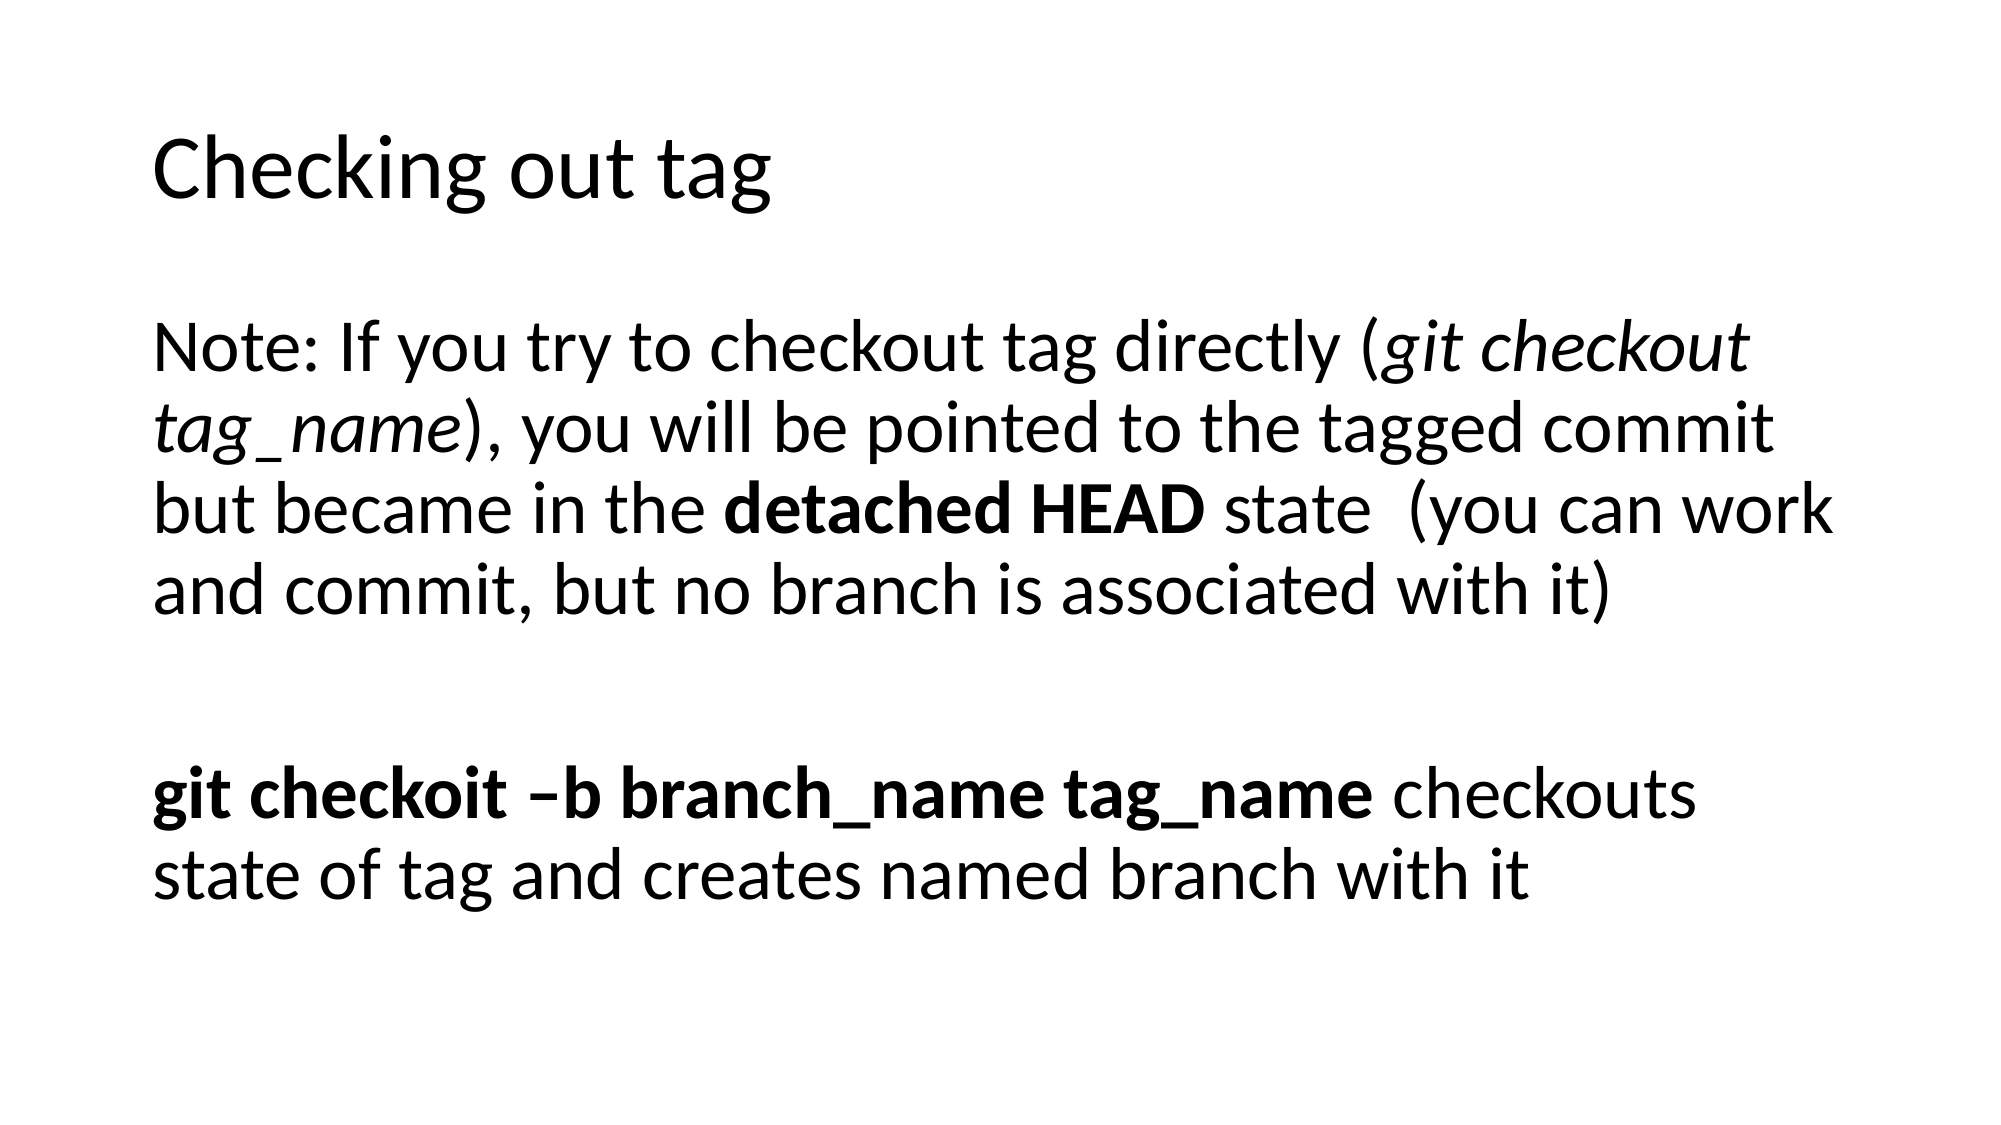

# Checking out tag
Note: If you try to checkout tag directly (git checkout tag_name), you will be pointed to the tagged commit but became in the detached HEAD state  (you can work and commit, but no branch is associated with it)

git checkoit –b branch_name tag_name checkouts state of tag and creates named branch with it